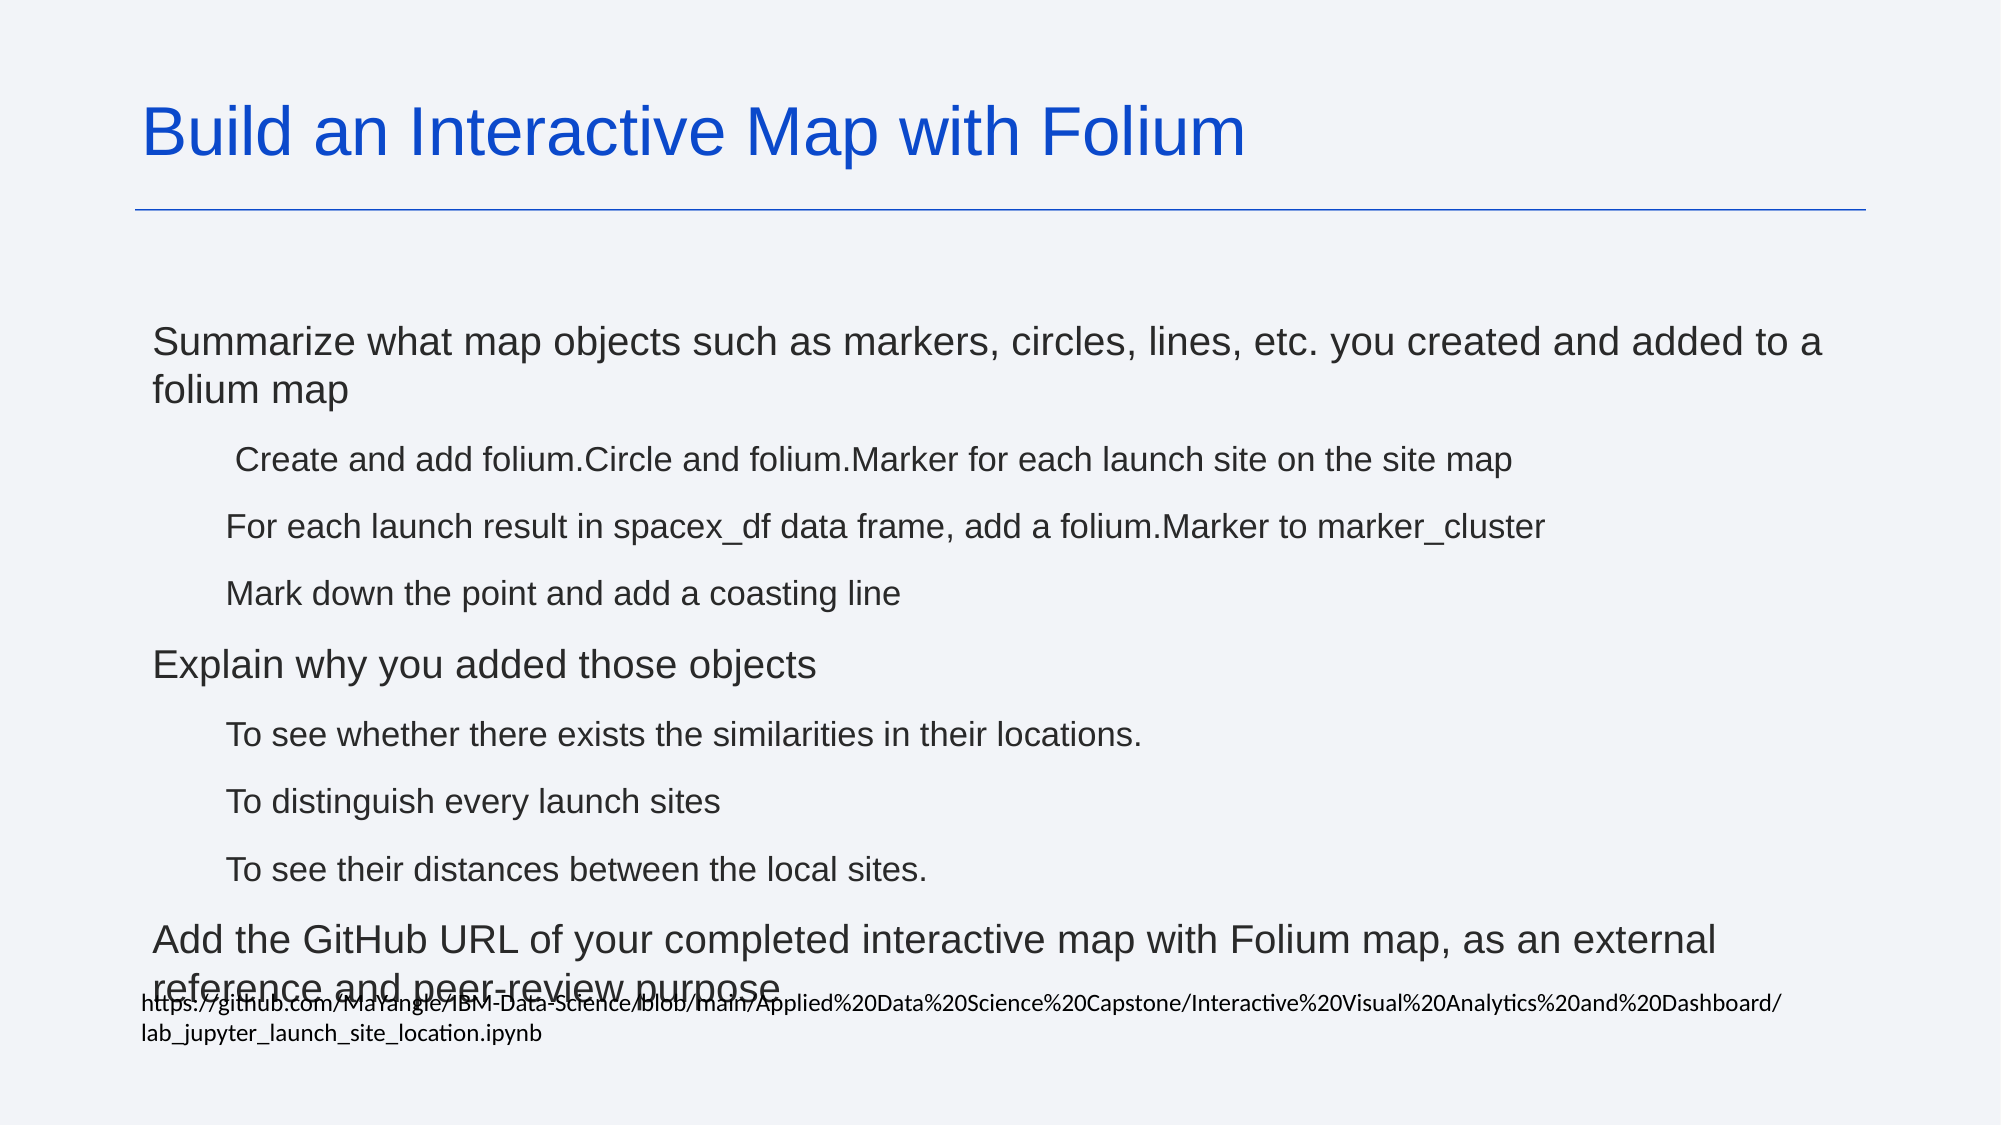

Build an Interactive Map with Folium
Summarize what map objects such as markers, circles, lines, etc. you created and added to a folium map
 Create and add folium.Circle and folium.Marker for each launch site on the site map
For each launch result in spacex_df data frame, add a folium.Marker to marker_cluster
Mark down the point and add a coasting line
Explain why you added those objects
To see whether there exists the similarities in their locations.
To distinguish every launch sites
To see their distances between the local sites.
Add the GitHub URL of your completed interactive map with Folium map, as an external reference and peer-review purpose

https://github.com/MaYangle/IBM-Data-Science/blob/main/Applied%20Data%20Science%20Capstone/Interactive%20Visual%20Analytics%20and%20Dashboard/lab_jupyter_launch_site_location.ipynb
13